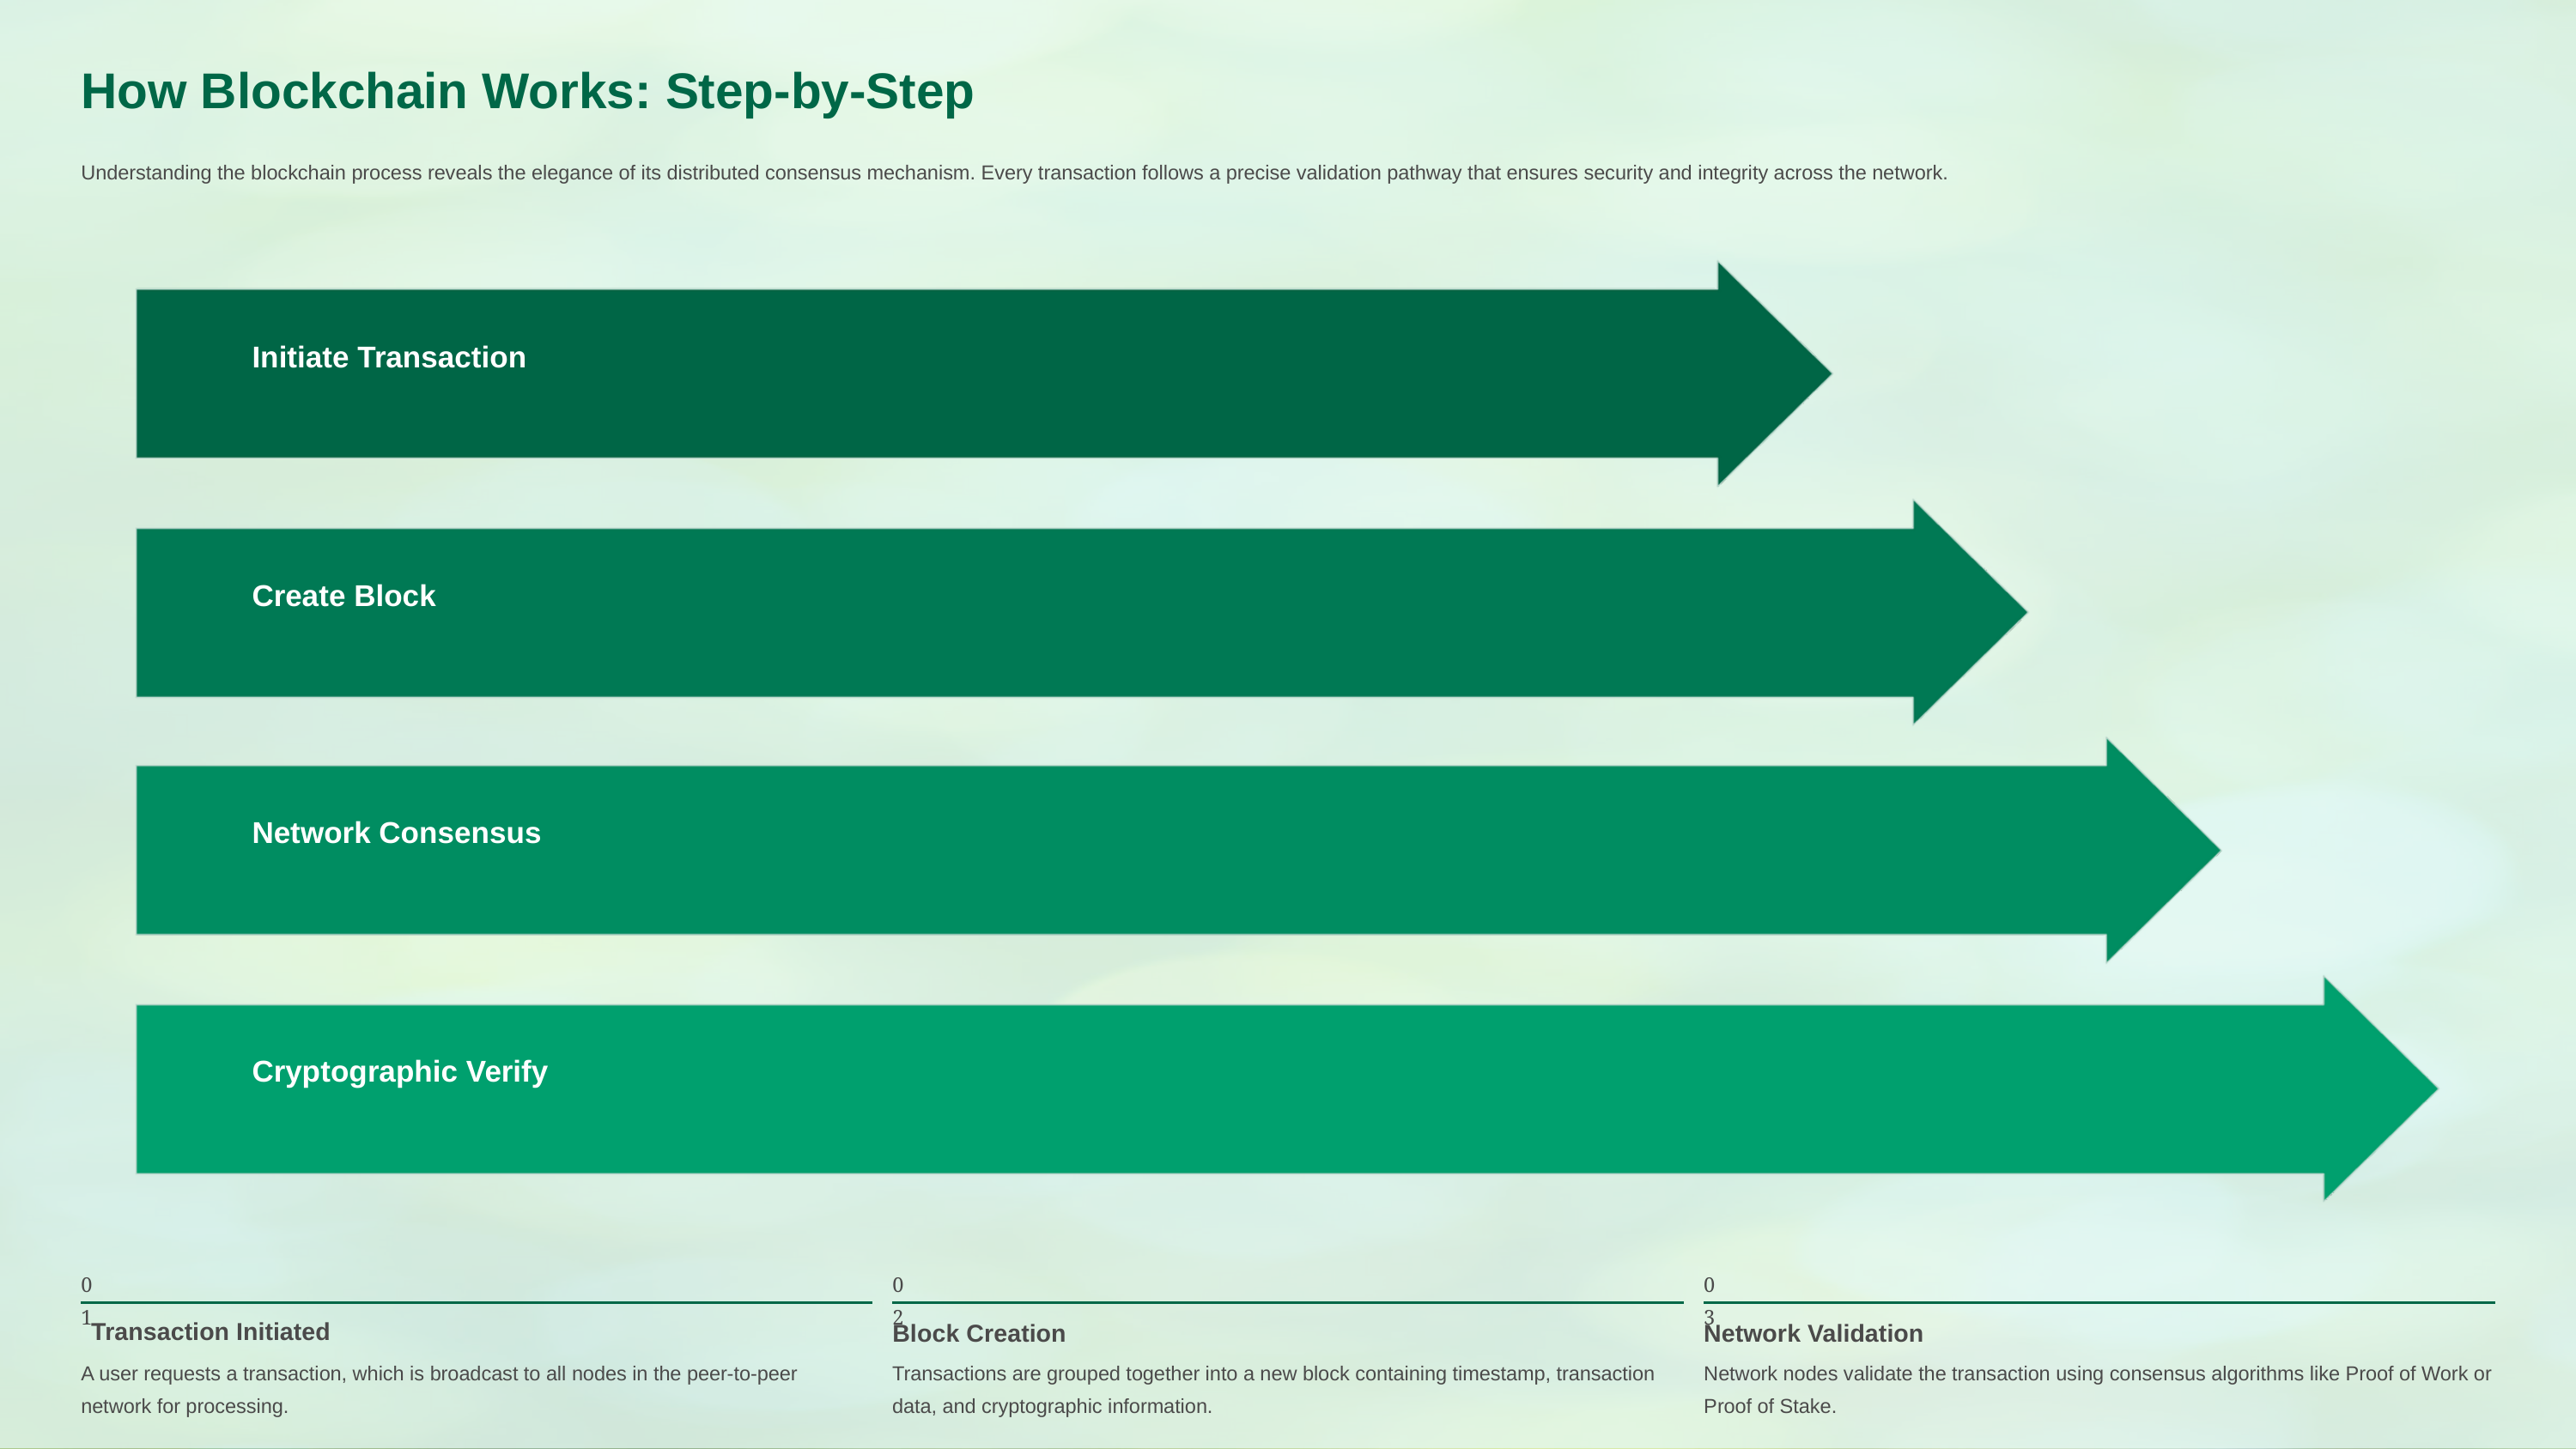

How Blockchain Works: Step-by-Step
Understanding the blockchain process reveals the elegance of its distributed consensus mechanism. Every transaction follows a precise validation pathway that ensures security and integrity across the network.

Initiate Transaction
Create Block
Network Consensus
Cryptographic Verify
01
02
03

Transaction Initiated
Block Creation
Network Validation
A user requests a transaction, which is broadcast to all nodes in the peer-to-peer network for processing.
Transactions are grouped together into a new block containing timestamp, transaction data, and cryptographic information.
Network nodes validate the transaction using consensus algorithms like Proof of Work or Proof of Stake.
04
05

Block Added to Chain
Transaction Complete
Once validated, the block is cryptographically linked to the previous block and permanently added to the blockchain.
The transaction is now complete and immutable, visible to all authorized participants in the network.